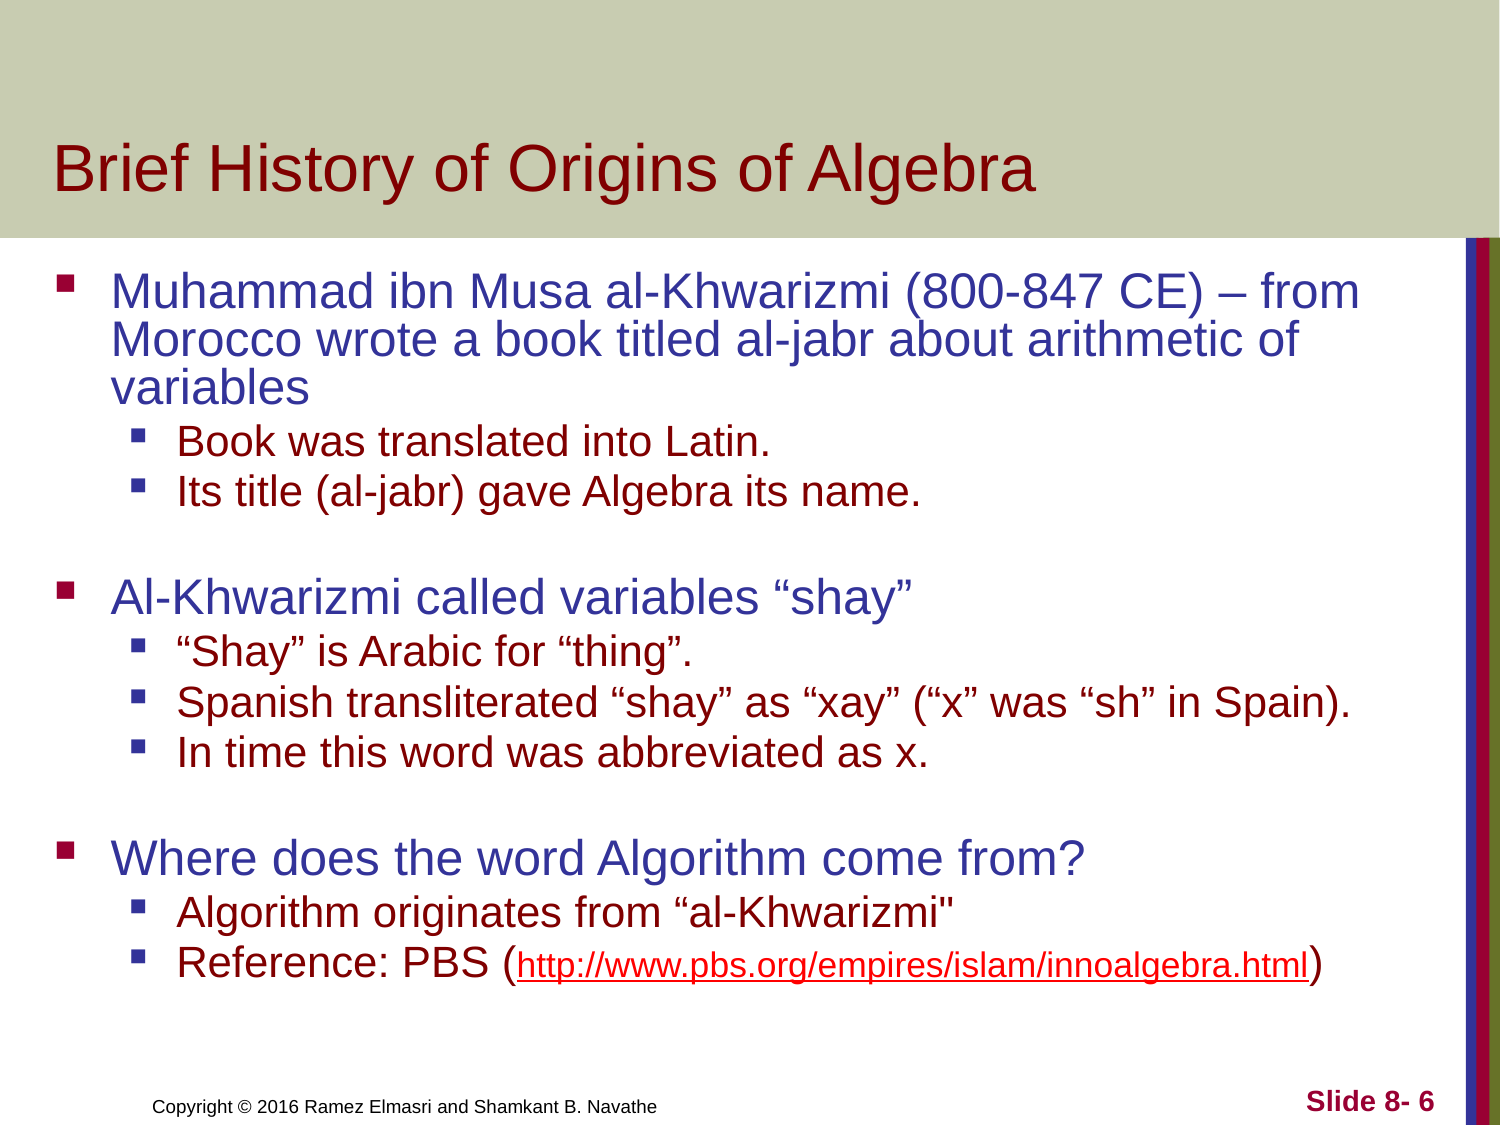

# Brief History of Origins of Algebra
Muhammad ibn Musa al-Khwarizmi (800-847 CE) – from Morocco wrote a book titled al-jabr about arithmetic of variables
Book was translated into Latin.
Its title (al-jabr) gave Algebra its name.

Al-Khwarizmi called variables “shay”
“Shay” is Arabic for “thing”.
Spanish transliterated “shay” as “xay” (“x” was “sh” in Spain).
In time this word was abbreviated as x.

Where does the word Algorithm come from?
Algorithm originates from “al-Khwarizmi"
Reference: PBS (http://www.pbs.org/empires/islam/innoalgebra.html)
Slide 8- 6